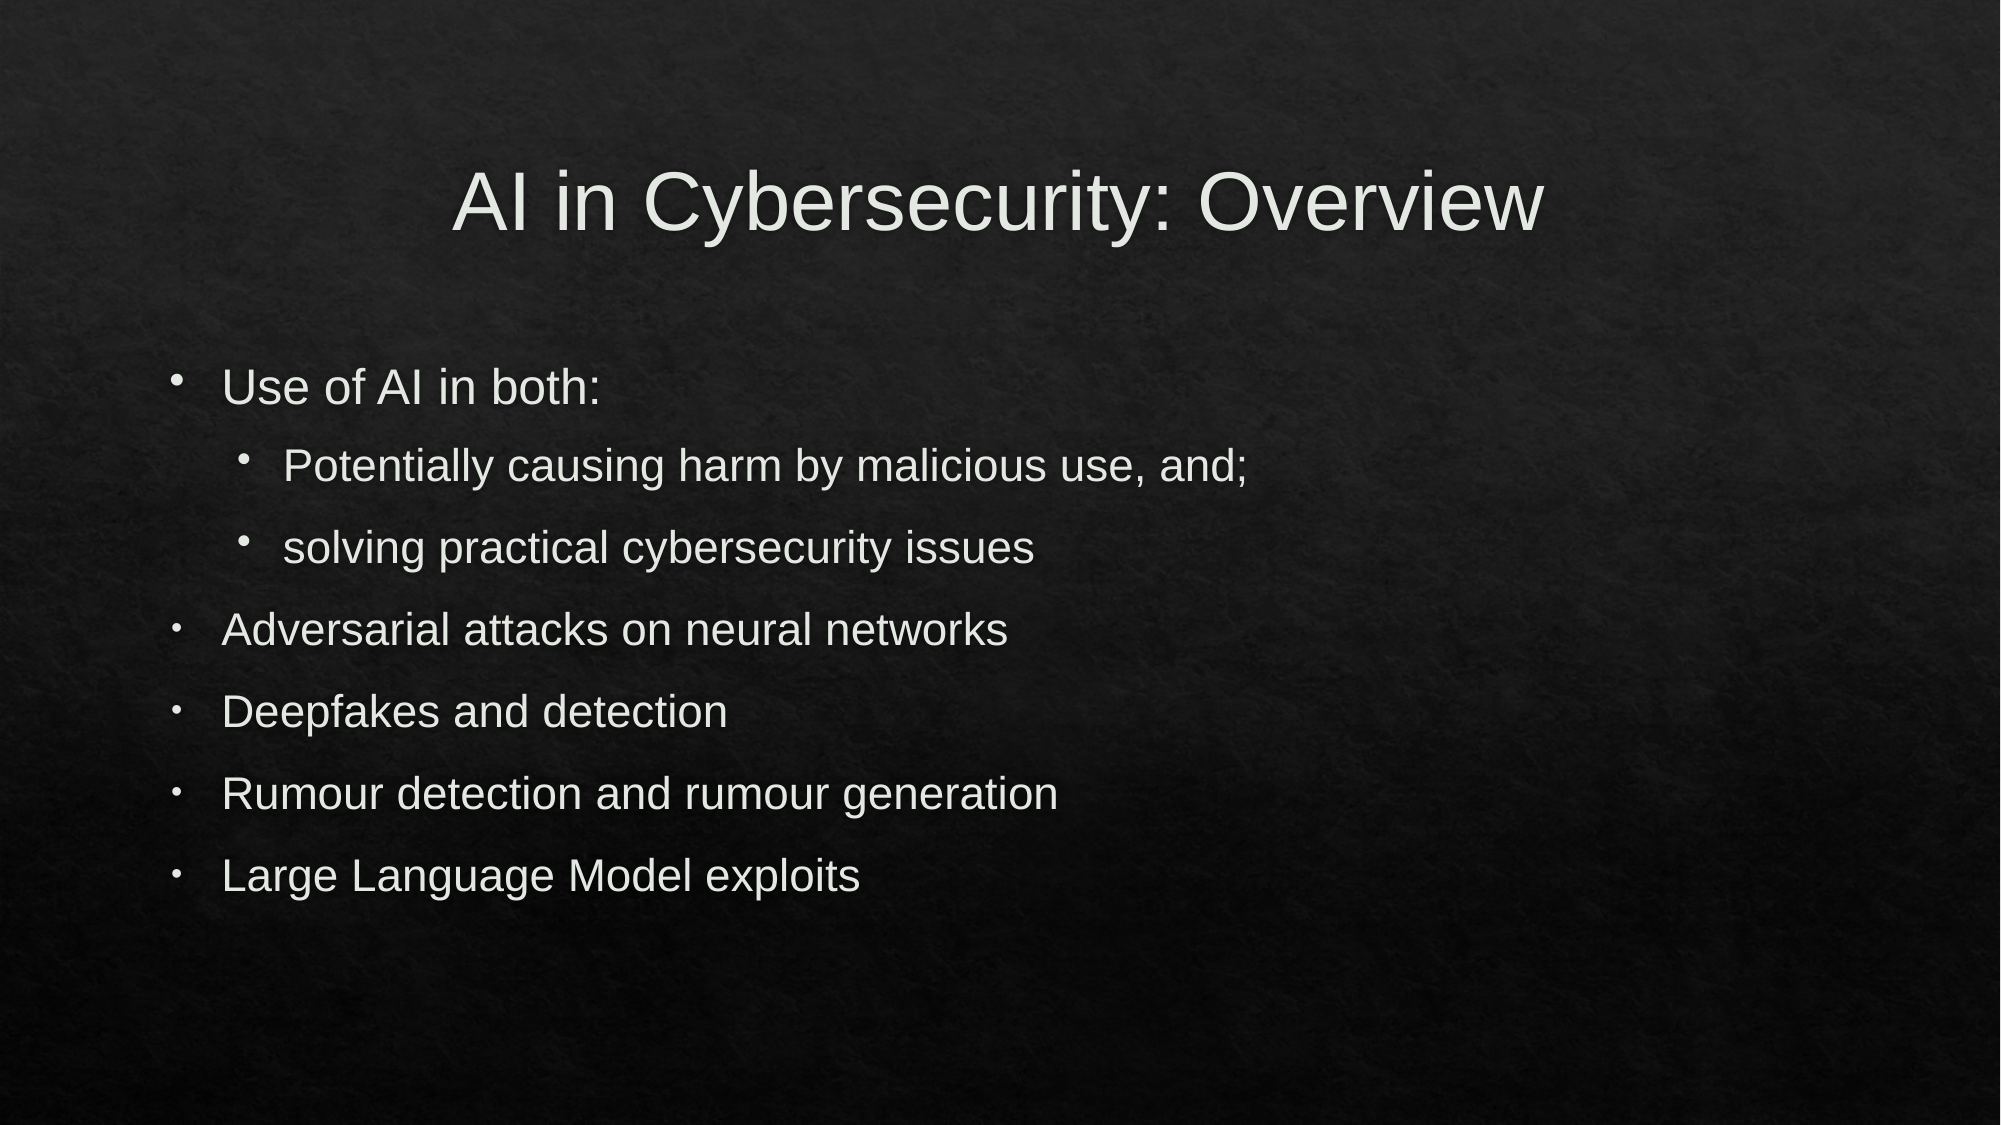

# AI in Cybersecurity: Overview
Use of AI in both:
Potentially causing harm by malicious use, and;
solving practical cybersecurity issues
Adversarial attacks on neural networks
Deepfakes and detection
Rumour detection and rumour generation
Large Language Model exploits